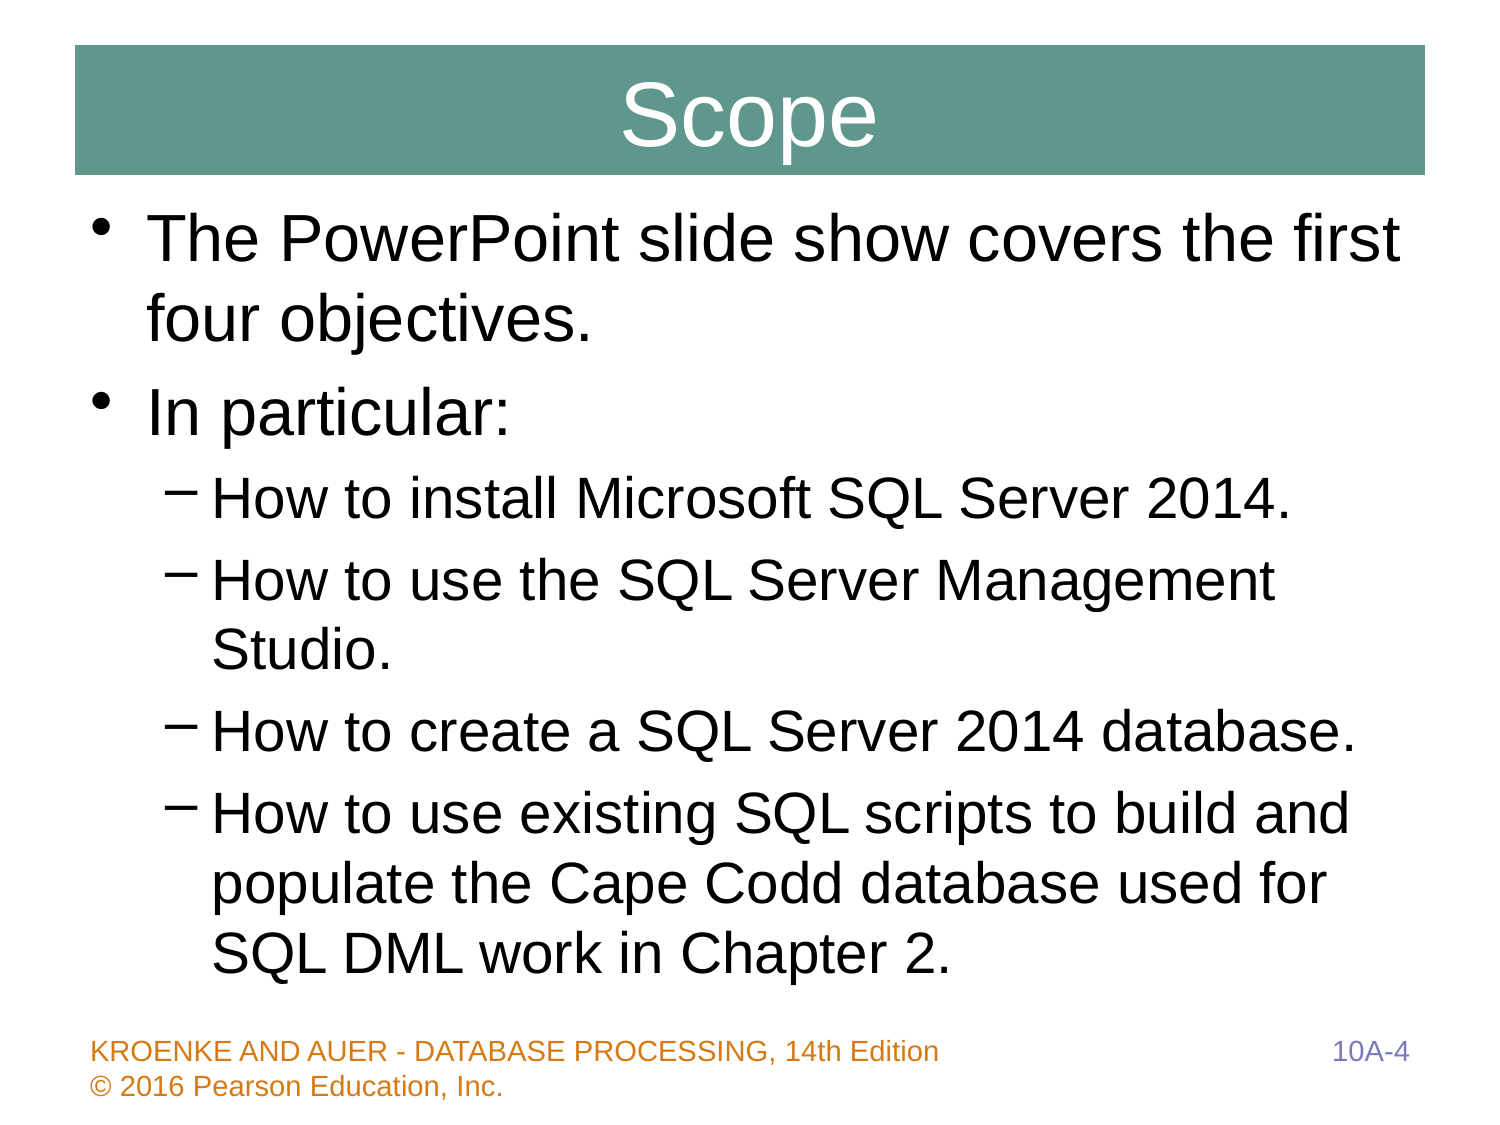

# Scope
The PowerPoint slide show covers the first four objectives.
In particular:
How to install Microsoft SQL Server 2014.
How to use the SQL Server Management Studio.
How to create a SQL Server 2014 database.
How to use existing SQL scripts to build and populate the Cape Codd database used for SQL DML work in Chapter 2.
10A-4

KROENKE AND AUER - DATABASE PROCESSING, 14th Edition © 2016 Pearson Education, Inc.